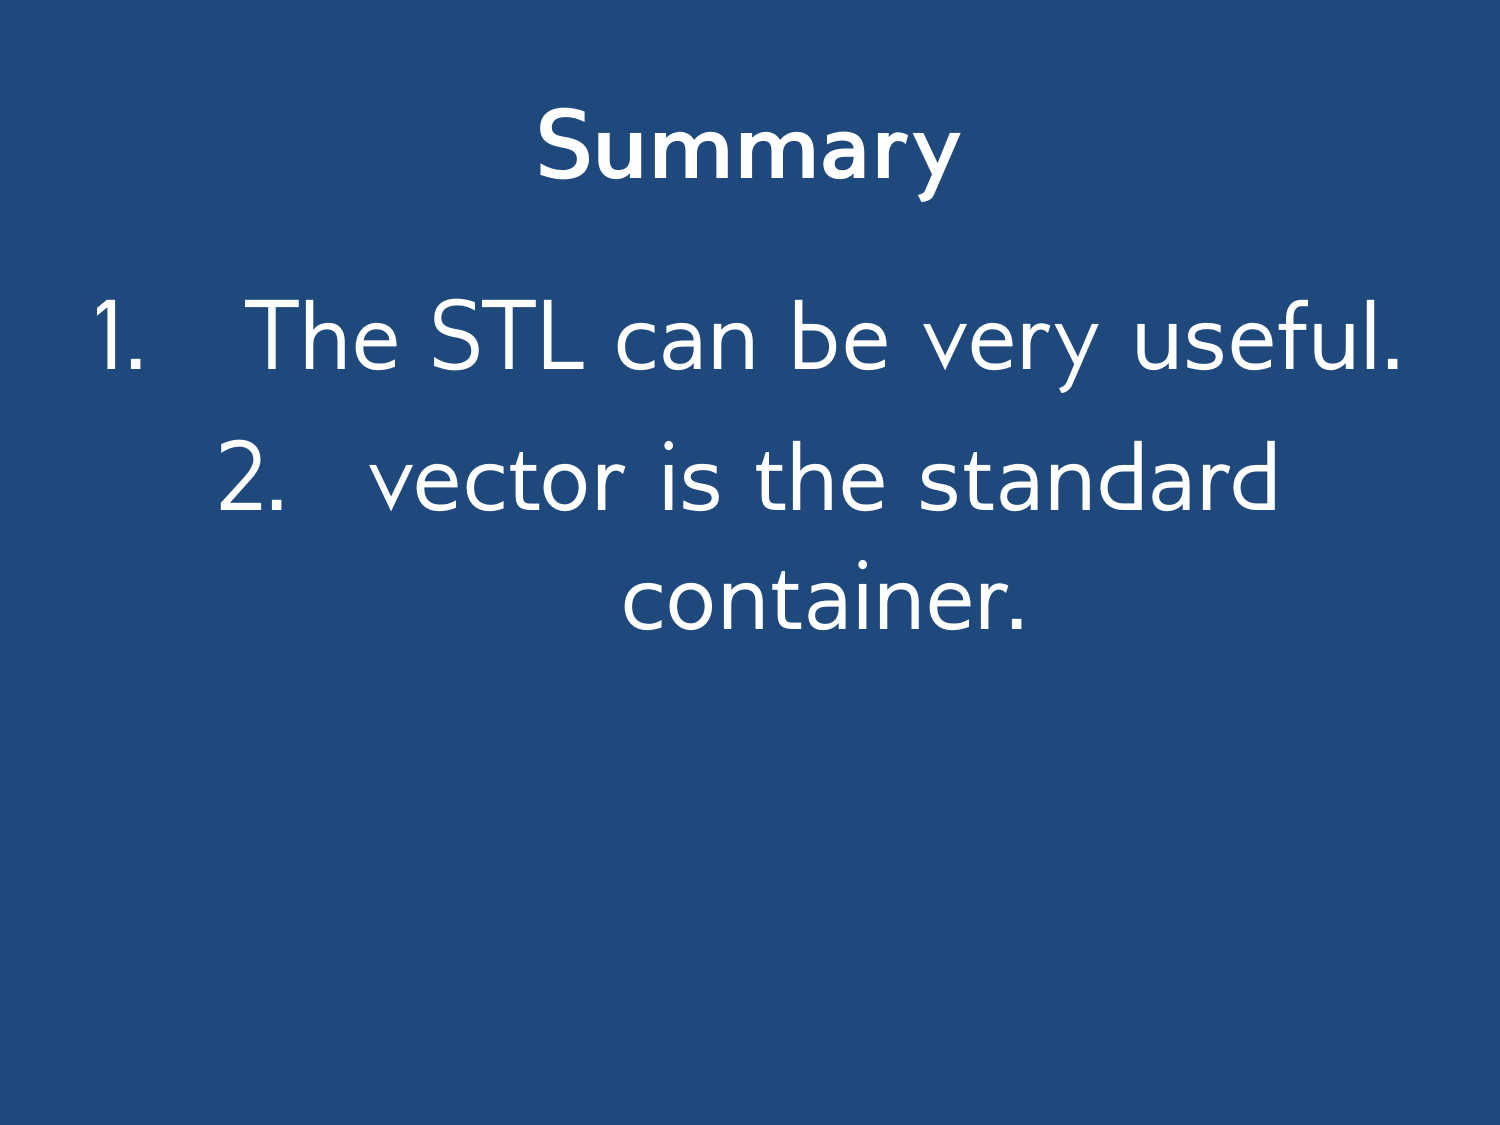

# Summary
The STL can be very useful.
vector is the standard container.